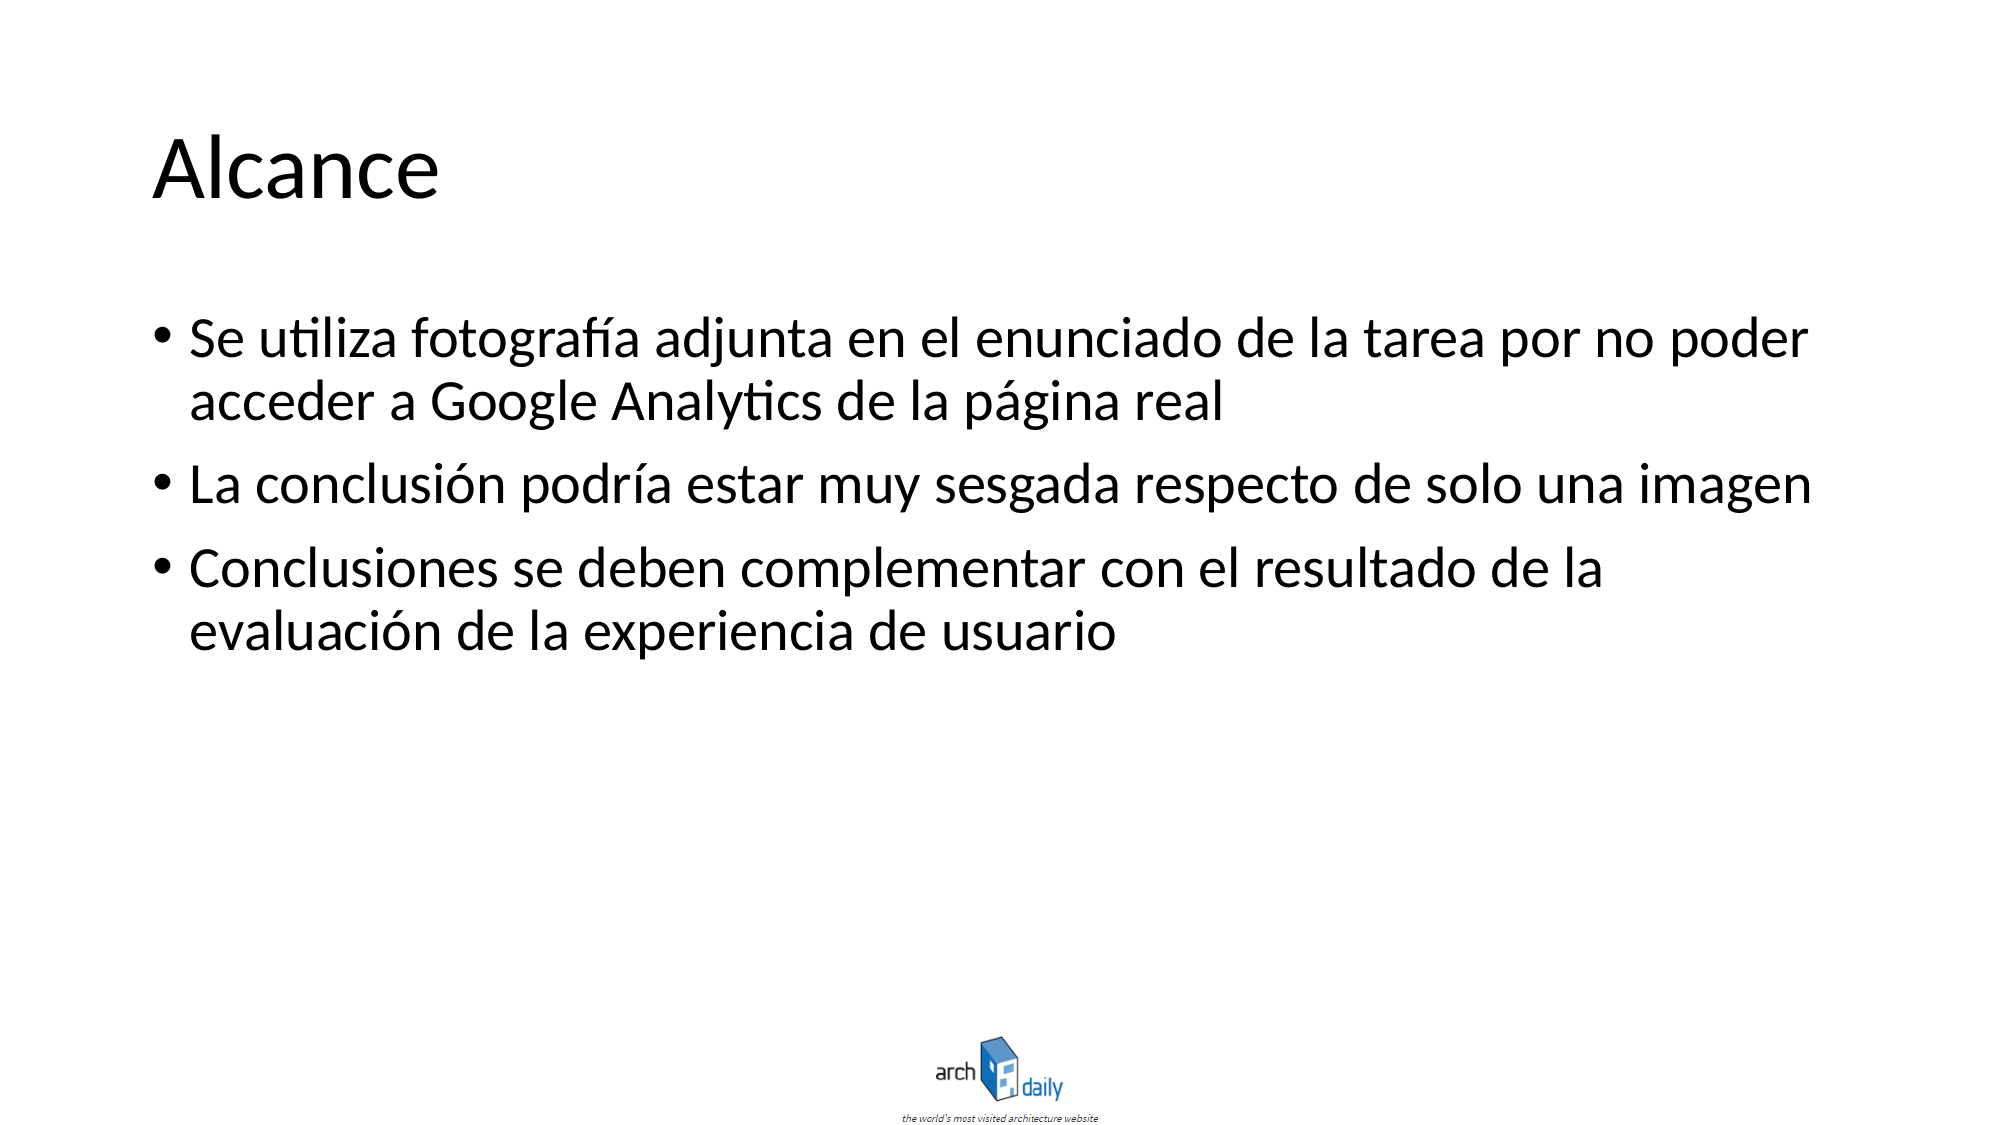

# Alcance
Se utiliza fotografía adjunta en el enunciado de la tarea por no poder acceder a Google Analytics de la página real
La conclusión podría estar muy sesgada respecto de solo una imagen
Conclusiones se deben complementar con el resultado de la evaluación de la experiencia de usuario